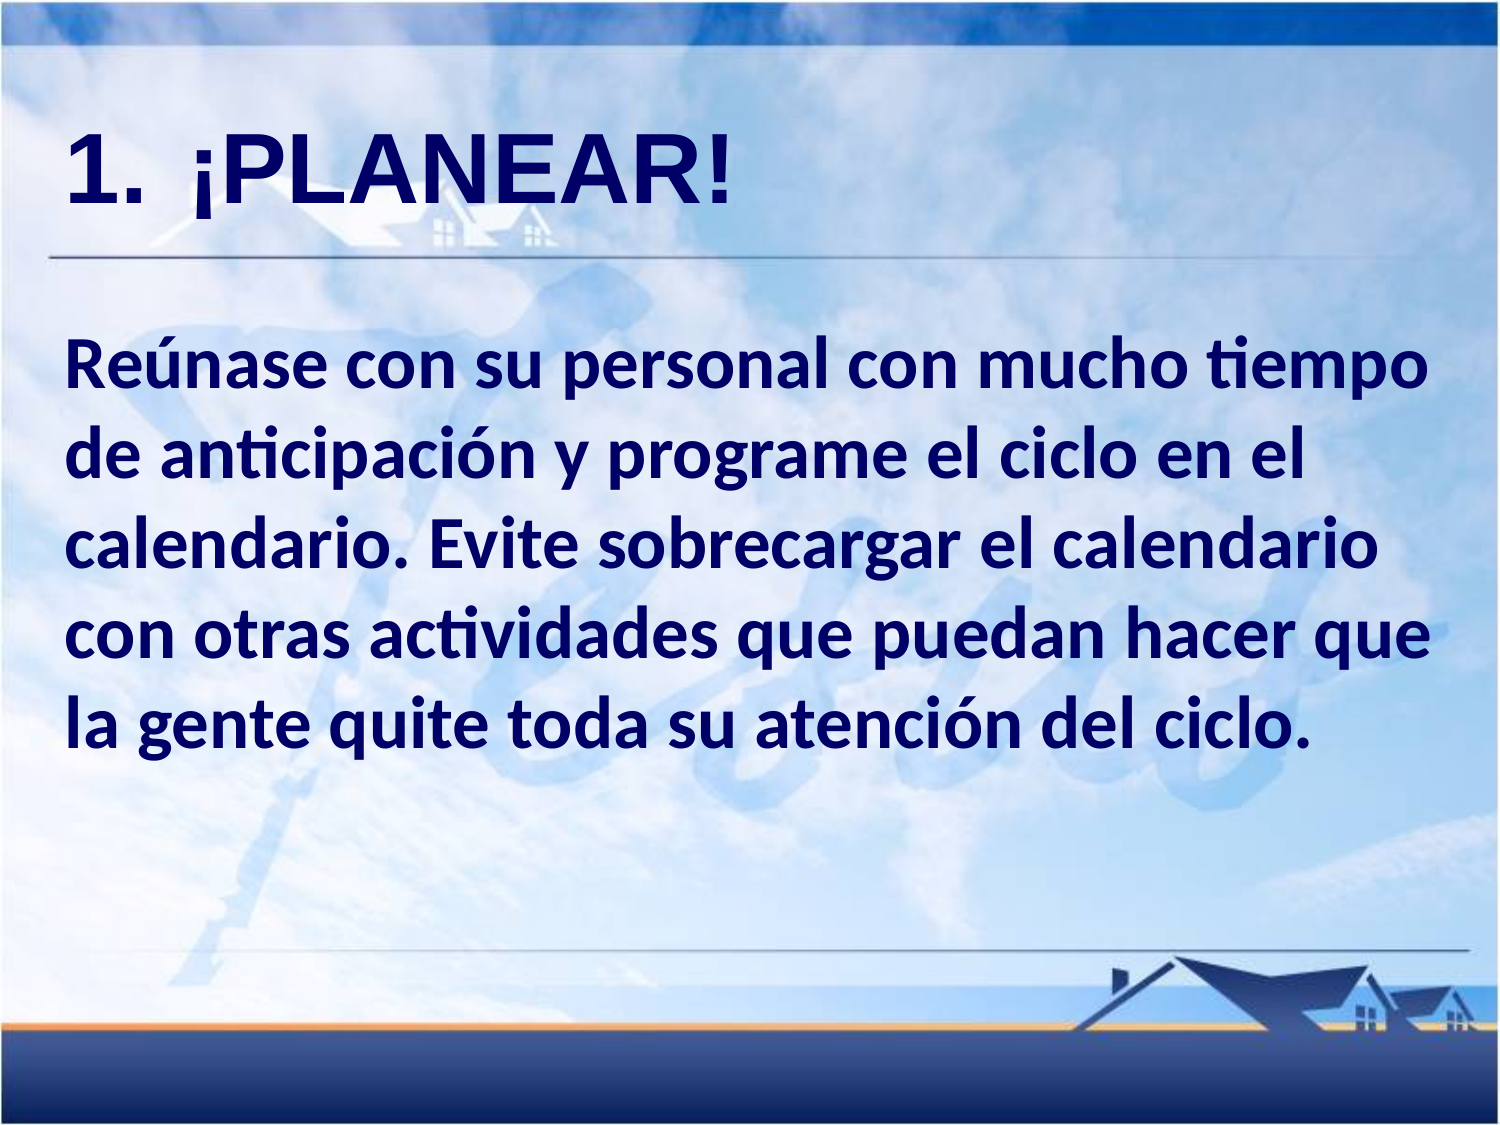

1.	¡PLANEAR!

Reúnase con su personal con mucho tiempo de anticipación y programe el ciclo en el calendario. Evite sobrecargar el calendario con otras actividades que puedan hacer que la gente quite toda su atención del ciclo.